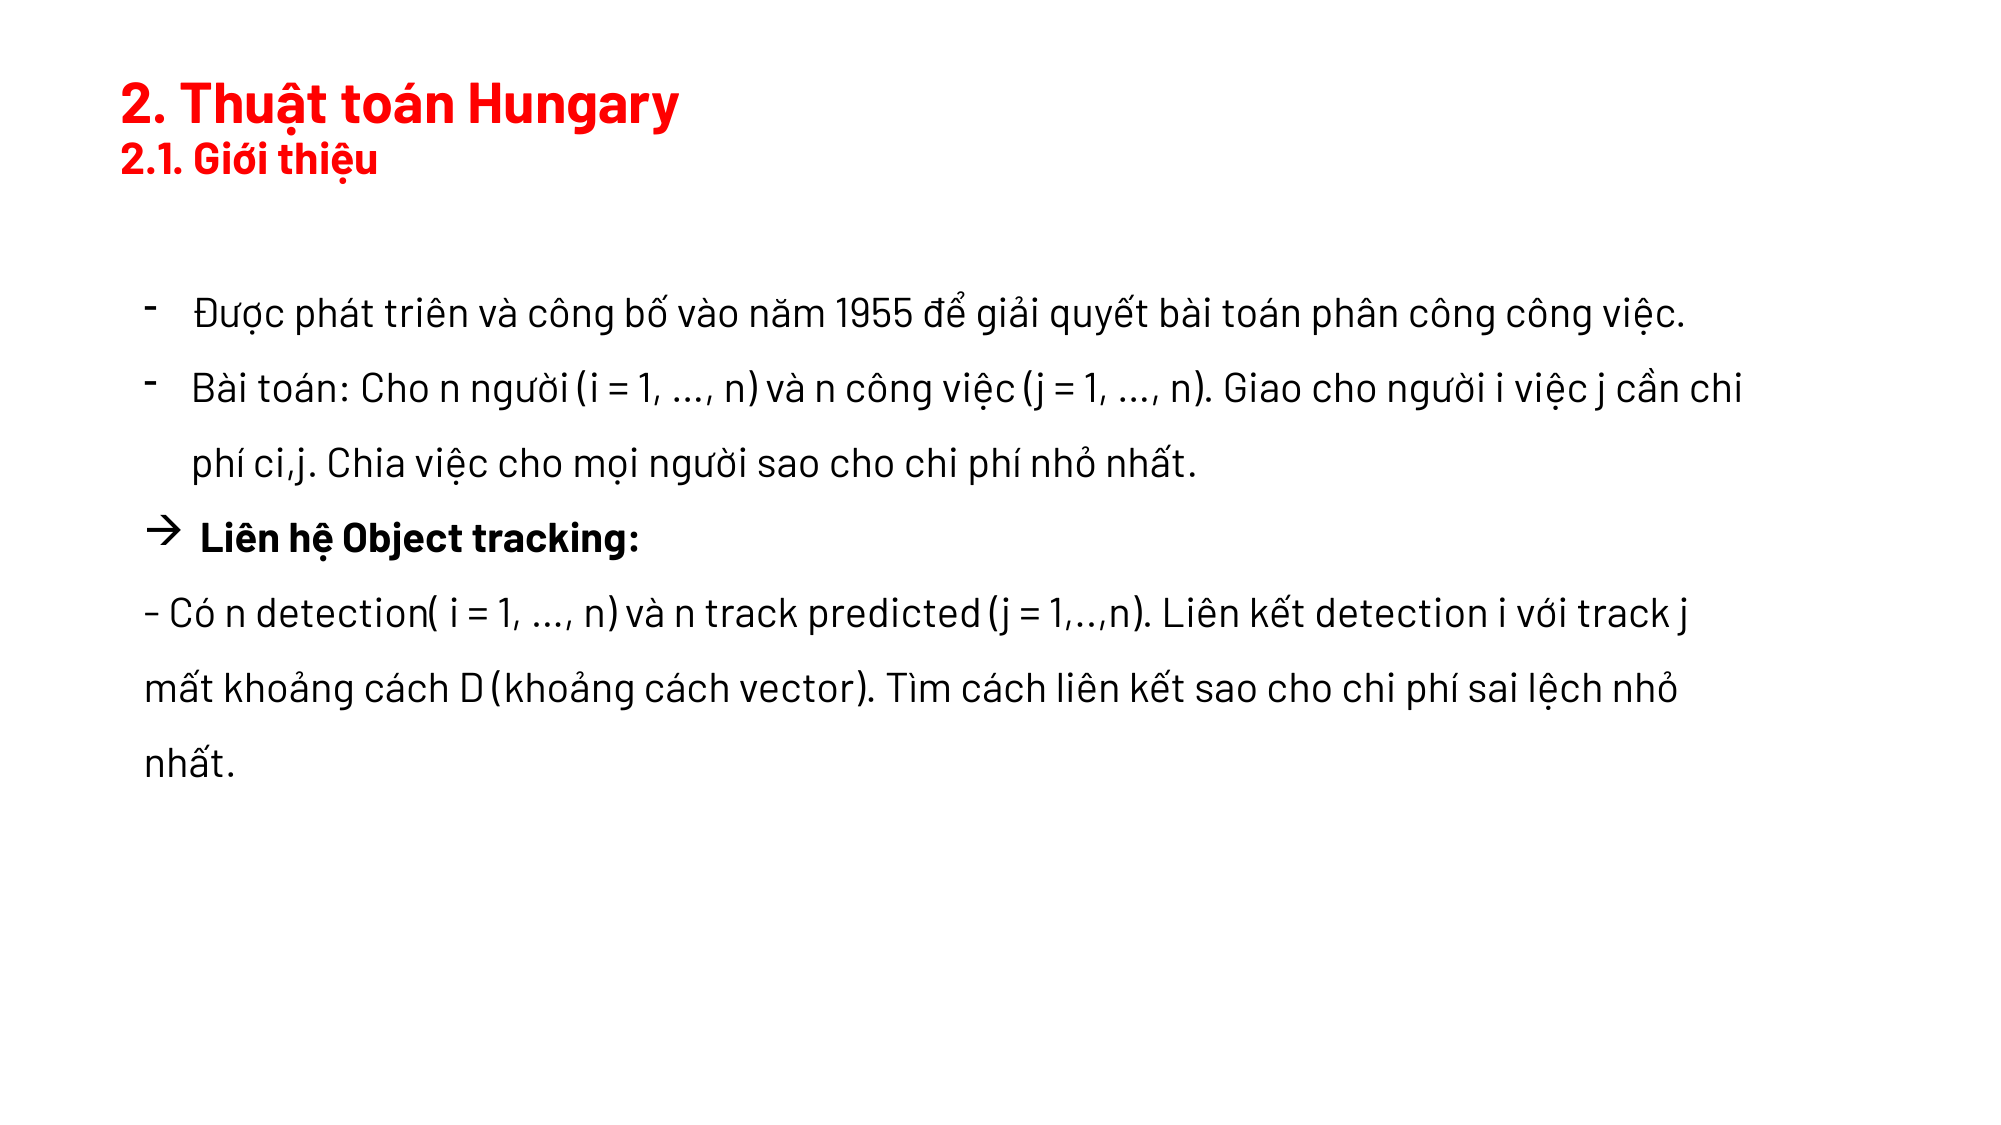

# 2. Thuật toán Hungary 2.1. Giới thiệu
Được phát triên và công bố vào năm 1955 để giải quyết bài toán phân công công việc.
Bài toán: Cho n người (i = 1, …, n) và n công việc (j = 1, …, n). Giao cho người i việc j cần chi phí ci,j. Chia việc cho mọi người sao cho chi phí nhỏ nhất.
Liên hệ Object tracking:
- Có n detection( i = 1, …, n) và n track predicted (j = 1,..,n). Liên kết detection i với track j mất khoảng cách D (khoảng cách vector). Tìm cách liên kết sao cho chi phí sai lệch nhỏ nhất.